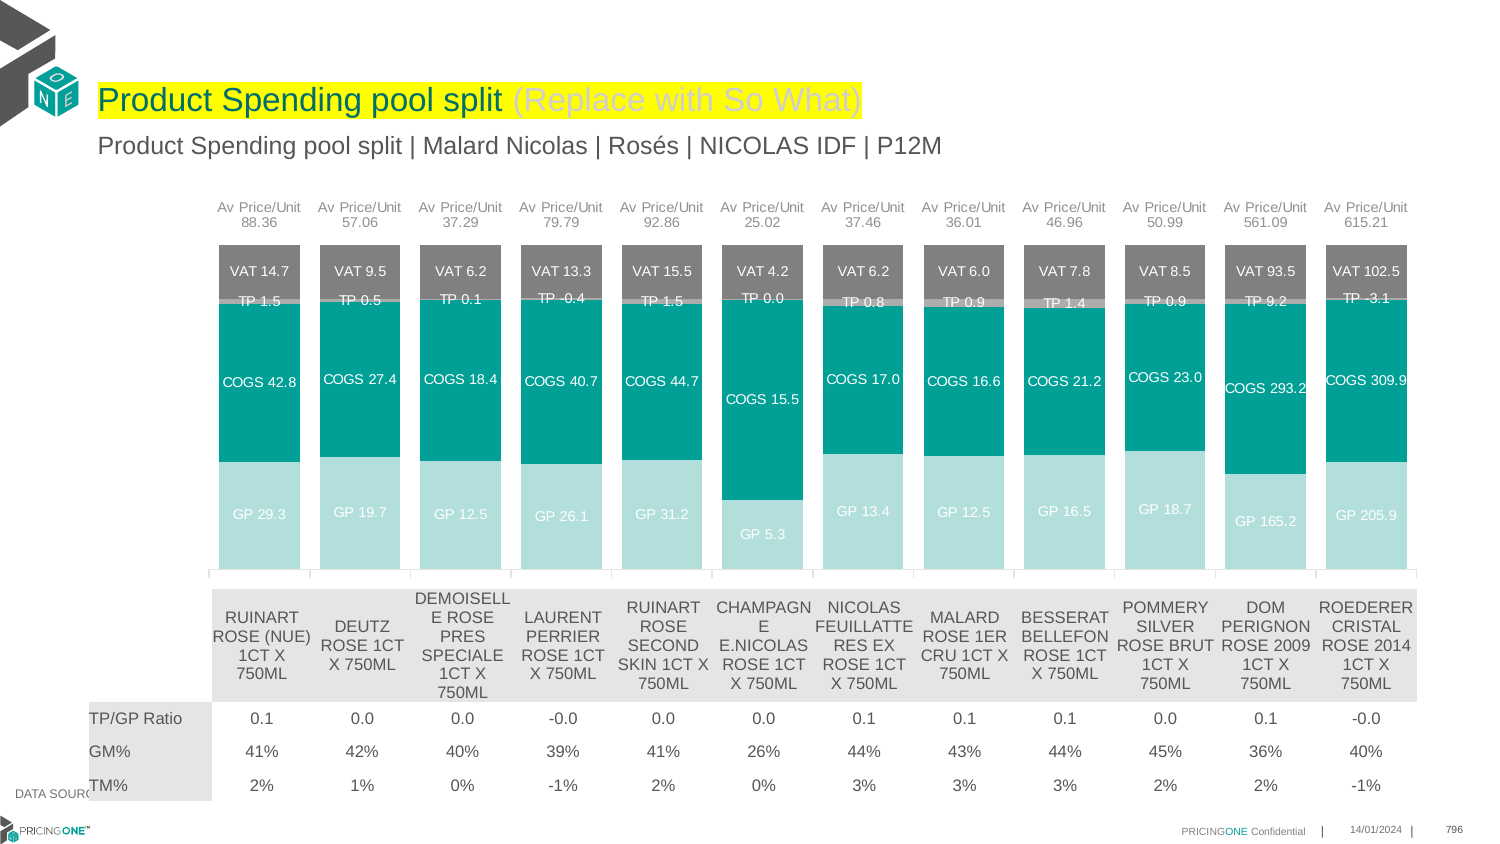

# Product Spending pool split (Replace with So What)
Product Spending pool split | Malard Nicolas | Rosés | NICOLAS IDF | P12M

### Chart

| Category | GP | COGS | TP | VAT |
|---|---|---|---|---|
| Av Price/Unit 88.36 | 29.31591924302042 | 42.825974985947155 | 1.4945119917556866 | 14.72728124414464 |
| Av Price/Unit 57.06 | 19.71560707594513 | 27.360581983941113 | 0.4706493476078961 | 9.50936768149882 |
| Av Price/Unit 37.29 | 12.504364041231664 | 18.43643808642791 | 0.13271886260516297 | 6.214704198052952 |
| Av Price/Unit 79.79 | 26.12166888331242 | 40.74171518193225 | -0.3738949393559068 | 13.297887913007099 |
| Av Price/Unit 92.86 | 31.24893331960461 | 44.67449443986821 | 1.463032523338839 | 15.477278967600212 |
| Av Price/Unit 25.02 | 5.332121458983821 | 15.50117854101618 | 0.017064272873501096 | 4.170072854574697 |
| Av Price/Unit 37.46 | 13.368803594322346 | 17.035143315018313 | 0.8164819673382269 | 6.2440857753357735 |
| Av Price/Unit 36.01 | 12.540327814569537 | 16.56016799116998 | 0.9070924944812404 | 6.001517660044142 |
| Av Price/Unit 46.96 | 16.539379101972305 | 21.240193411665967 | 1.3566703175269268 | 7.827248566233037 |
| Av Price/Unit 50.99 | 18.669381576354677 | 22.95956344827586 | 0.8657183579638783 | 8.498932676518875 |
| Av Price/Unit 561.09 | 165.18215714285714 | 293.1511428571428 | 9.244339751552843 | 93.51552795031047 |
| Av Price/Unit 615.21 | 205.854905 | 309.8713 | -3.053585952381013 | 102.53452380952378 |
|  | RUINART ROSE (NUE) 1CT X 750ML | DEUTZ ROSE 1CT X 750ML | DEMOISELLE ROSE PRES SPECIALE 1CT X 750ML | LAURENT PERRIER ROSE 1CT X 750ML | RUINART ROSE SECOND SKIN 1CT X 750ML | CHAMPAGNE E.NICOLAS ROSE 1CT X 750ML | NICOLAS FEUILLATTE RES EX ROSE 1CT X 750ML | MALARD ROSE 1ER CRU 1CT X 750ML | BESSERAT BELLEFON ROSE 1CT X 750ML | POMMERY SILVER ROSE BRUT 1CT X 750ML | DOM PERIGNON ROSE 2009 1CT X 750ML | ROEDERER CRISTAL ROSE 2014 1CT X 750ML |
| --- | --- | --- | --- | --- | --- | --- | --- | --- | --- | --- | --- | --- |
| TP/GP Ratio | 0.1 | 0.0 | 0.0 | -0.0 | 0.0 | 0.0 | 0.1 | 0.1 | 0.1 | 0.0 | 0.1 | -0.0 |
| GM% | 41% | 42% | 40% | 39% | 41% | 26% | 44% | 43% | 44% | 45% | 36% | 40% |
| TM% | 2% | 1% | 0% | -1% | 2% | 0% | 3% | 3% | 3% | 2% | 2% | -1% |
DATA SOURCE: Client P&L

14/01/2024
796